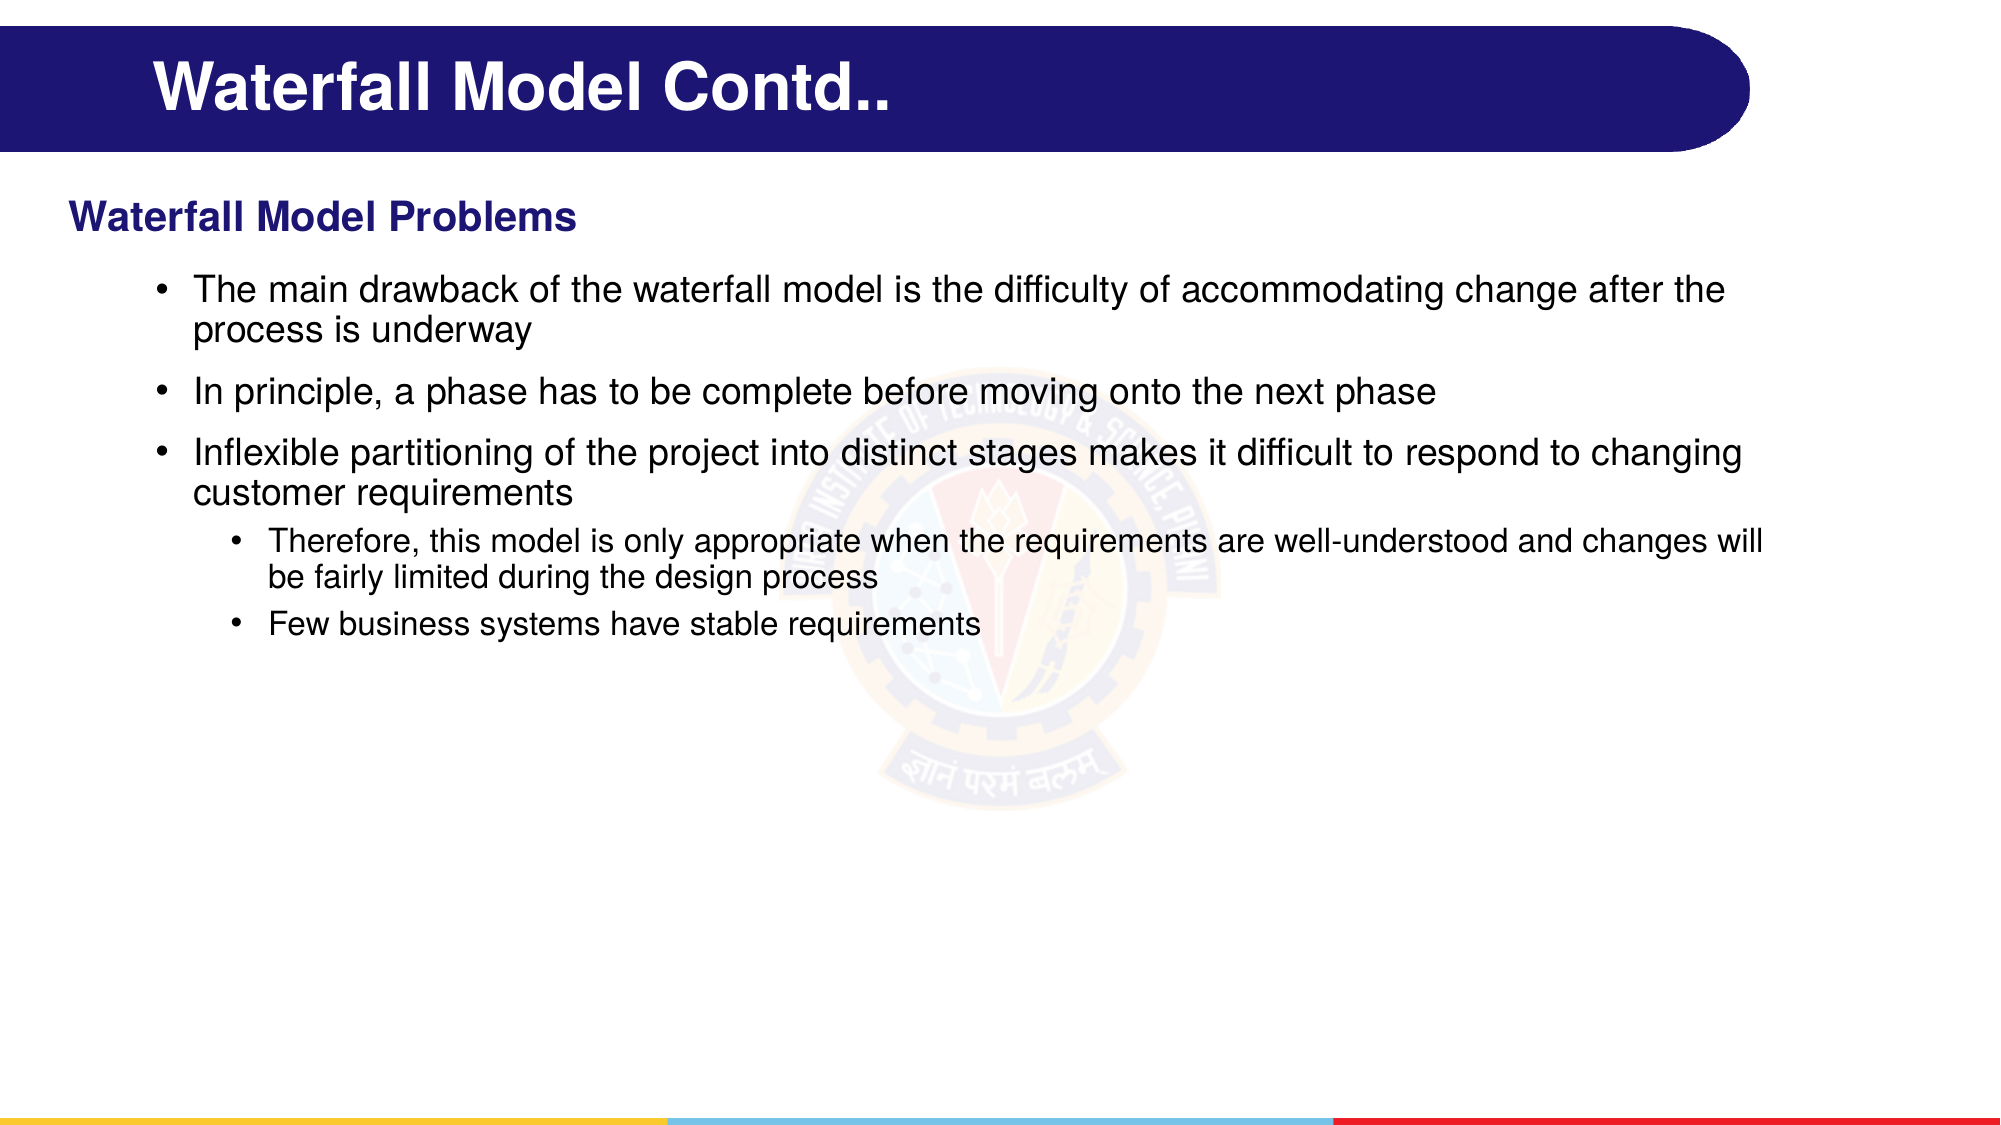

# Waterfall Model Contd..
Waterfall Model Problems

The main drawback of the waterfall model is the difficulty of accommodating change after the process is underway
In principle, a phase has to be complete before moving onto the next phase
Inflexible partitioning of the project into distinct stages makes it difficult to respond to changing customer requirements
Therefore, this model is only appropriate when the requirements are well-understood and changes will be fairly limited during the design process
Few business systems have stable requirements